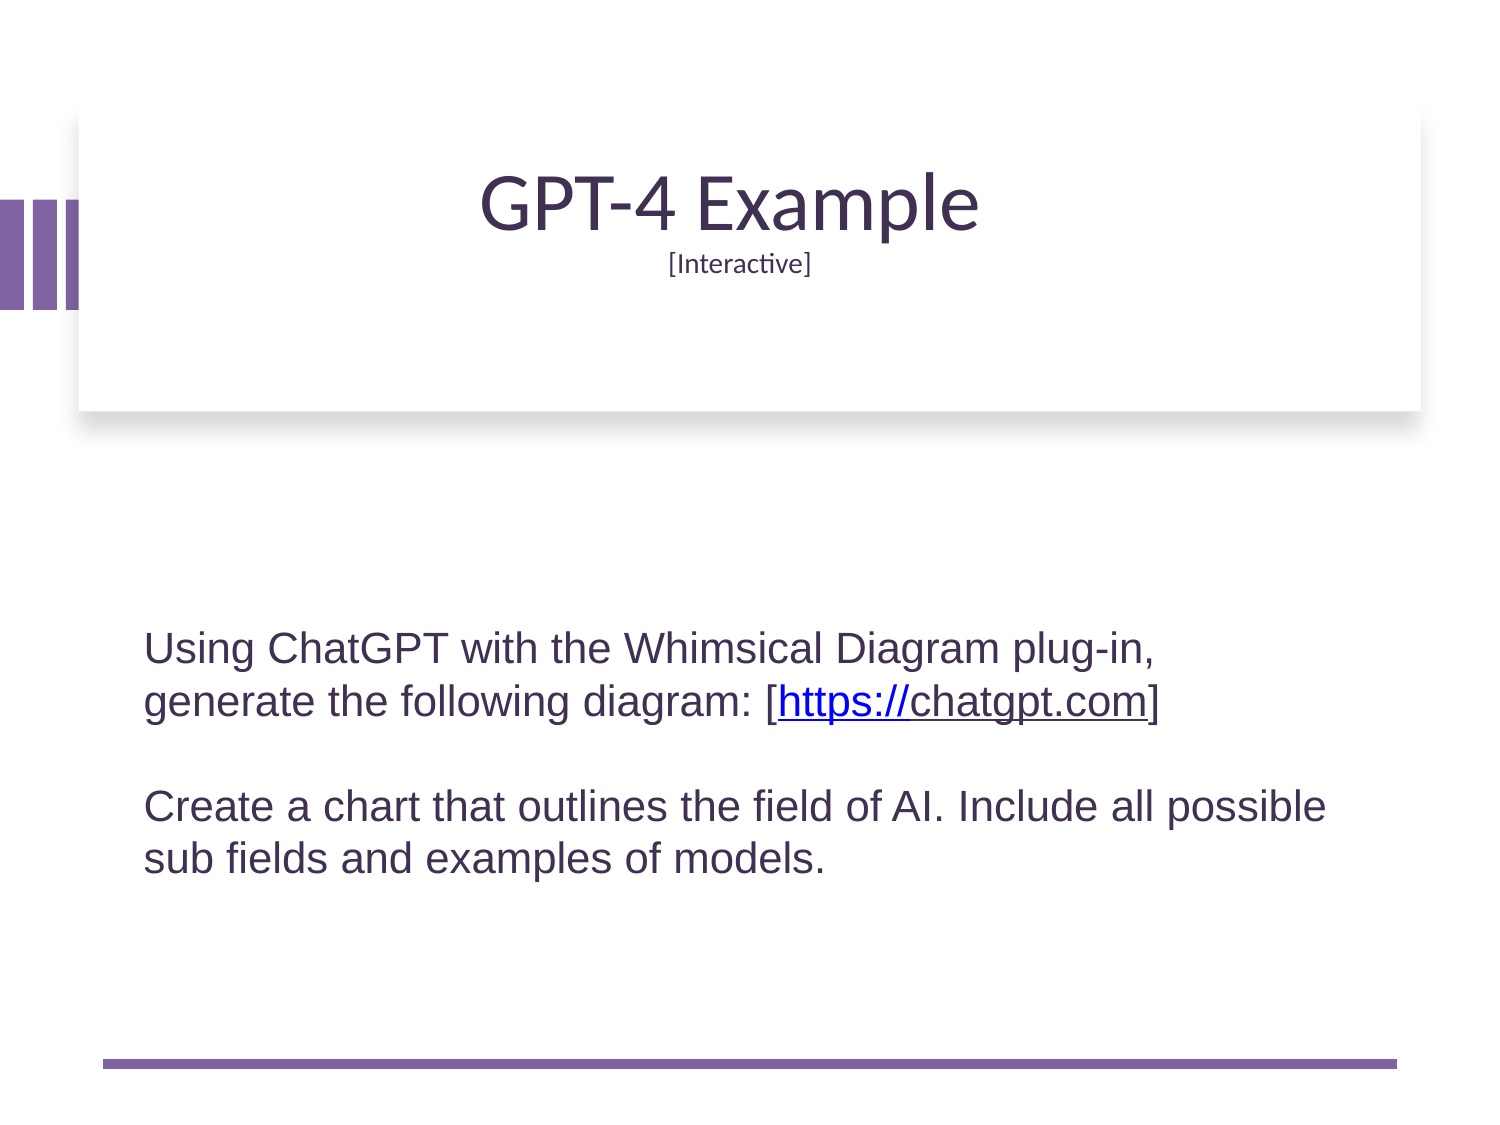

# GPT-4 Example [Interactive]

Using ChatGPT with the Whimsical Diagram plug-in, generate the following diagram: [https://chatgpt.com]
Create a chart that outlines the field of AI. Include all possible sub fields and examples of models.